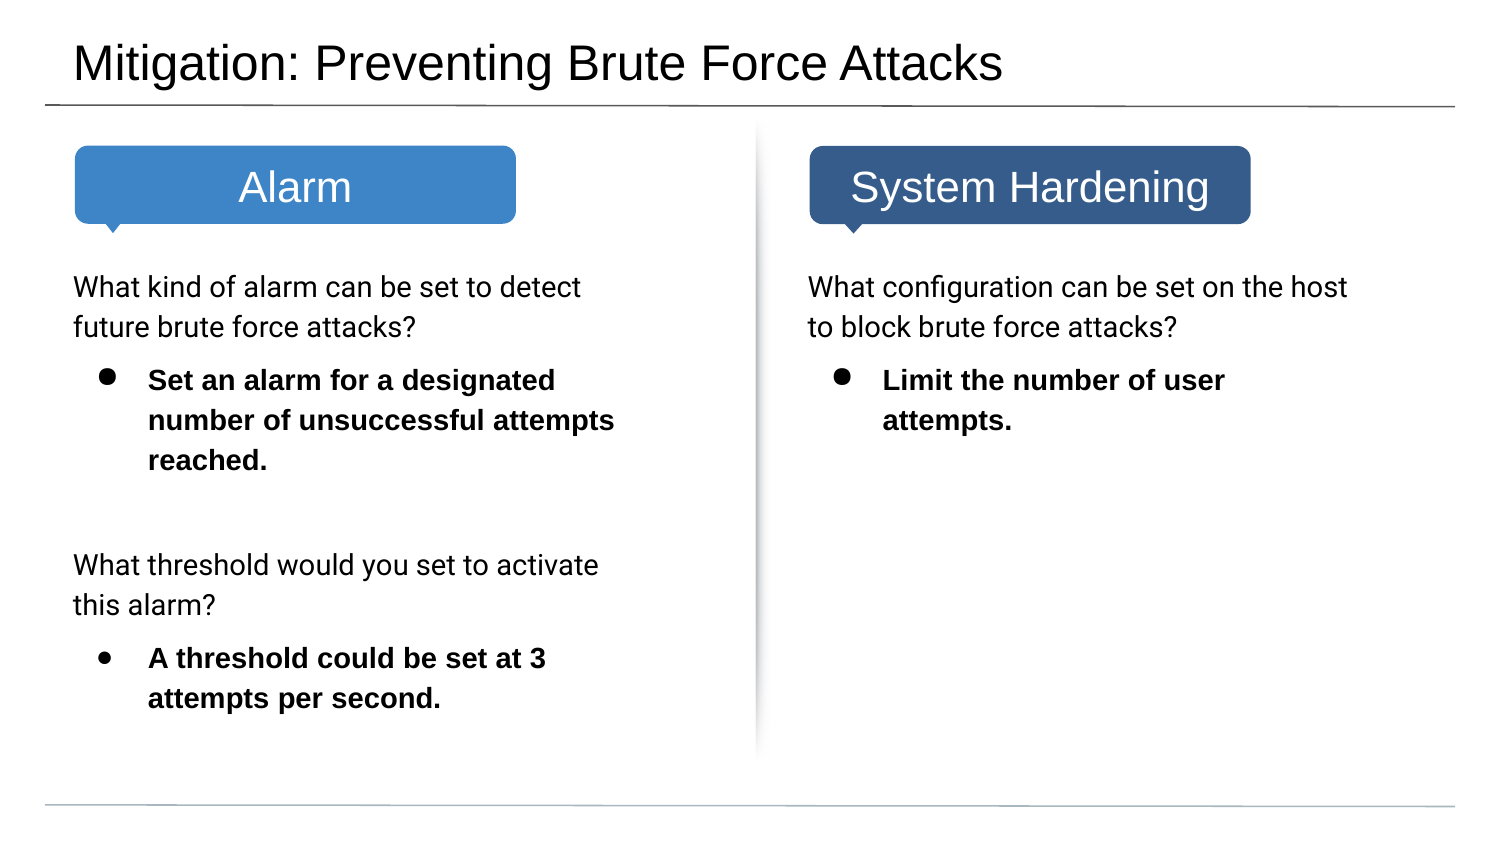

# Mitigation: Preventing Brute Force Attacks
What kind of alarm can be set to detect future brute force attacks?
Set an alarm for a designated number of unsuccessful attempts reached.

What threshold would you set to activate this alarm?
A threshold could be set at 3 attempts per second.
What configuration can be set on the host to block brute force attacks?
Limit the number of user  attempts.